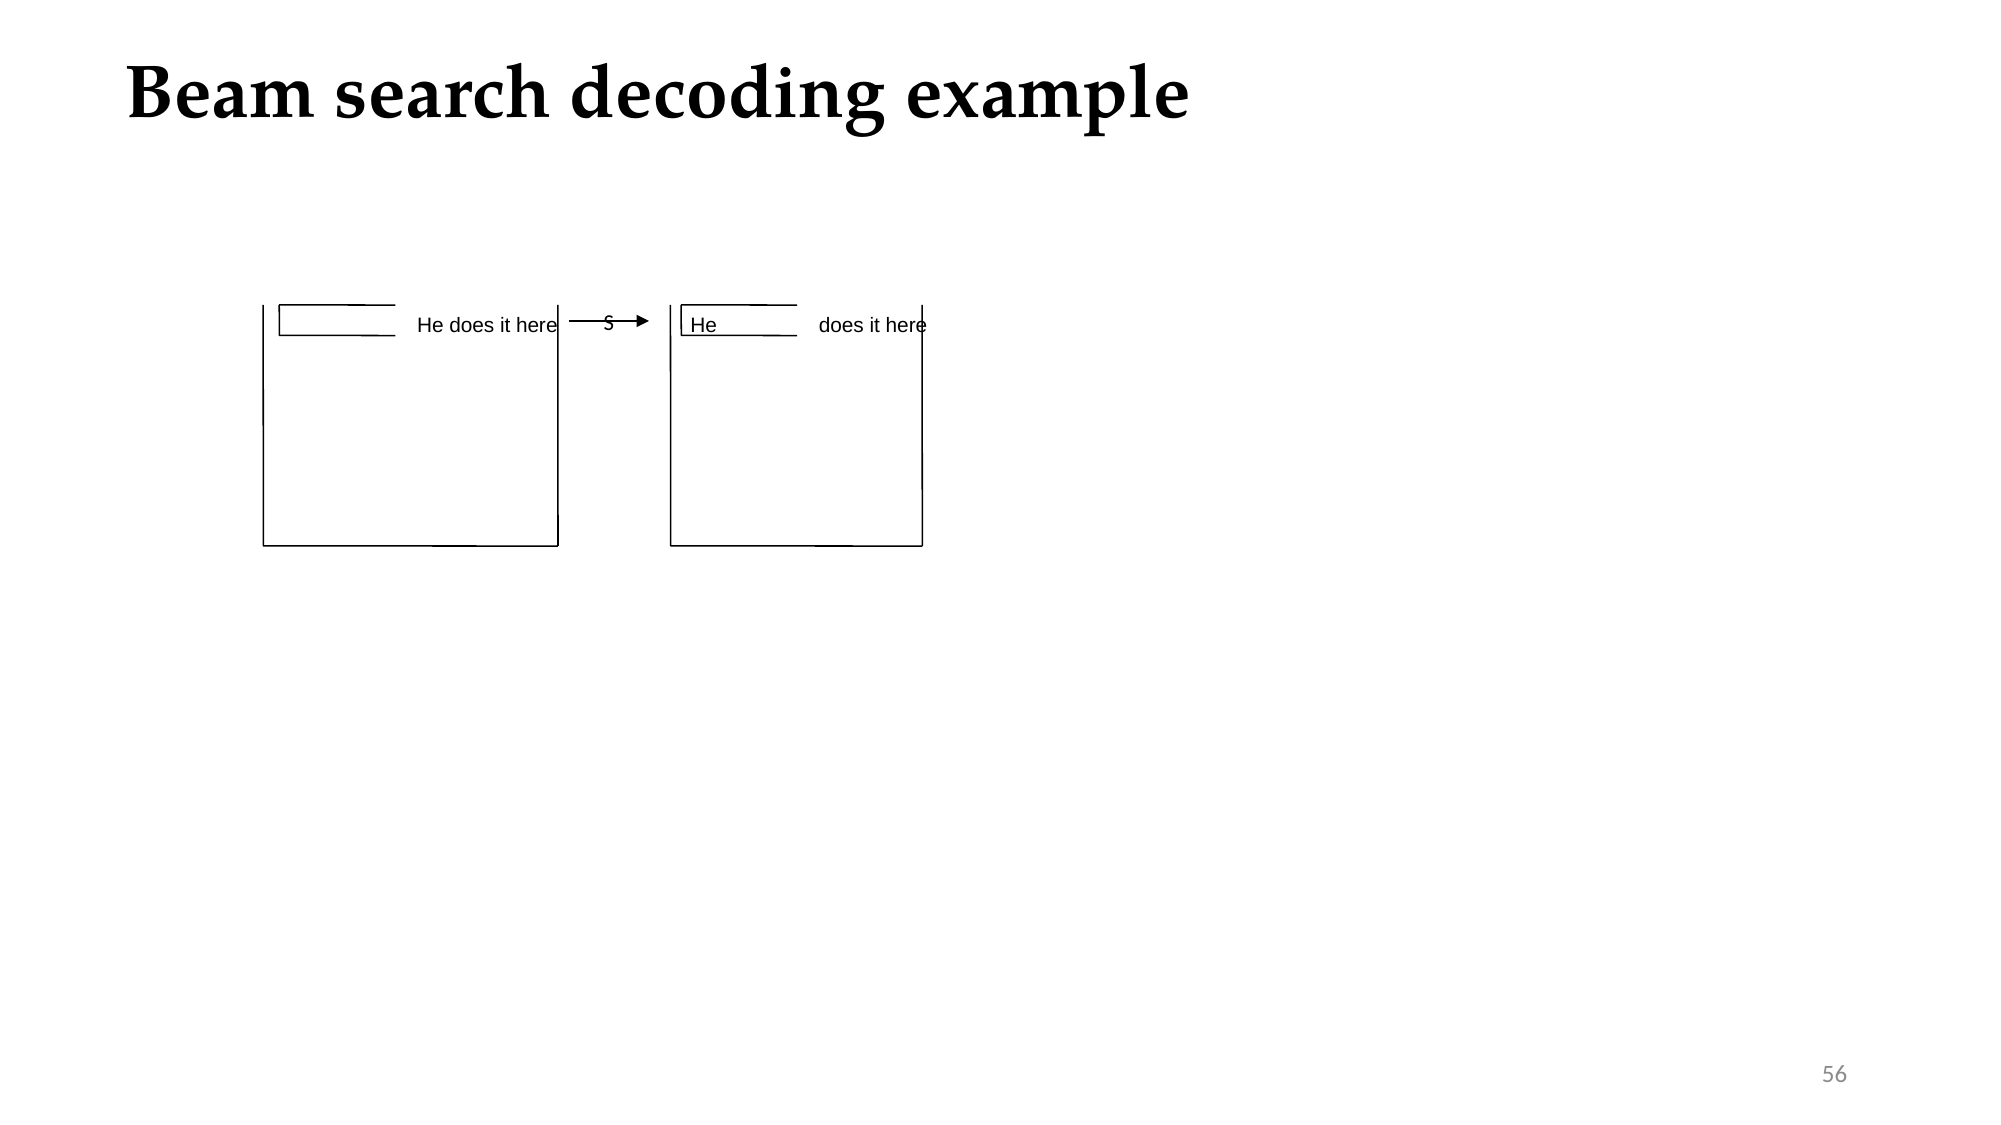

Beam search decoding example
S

He does it here
He
does it here

56